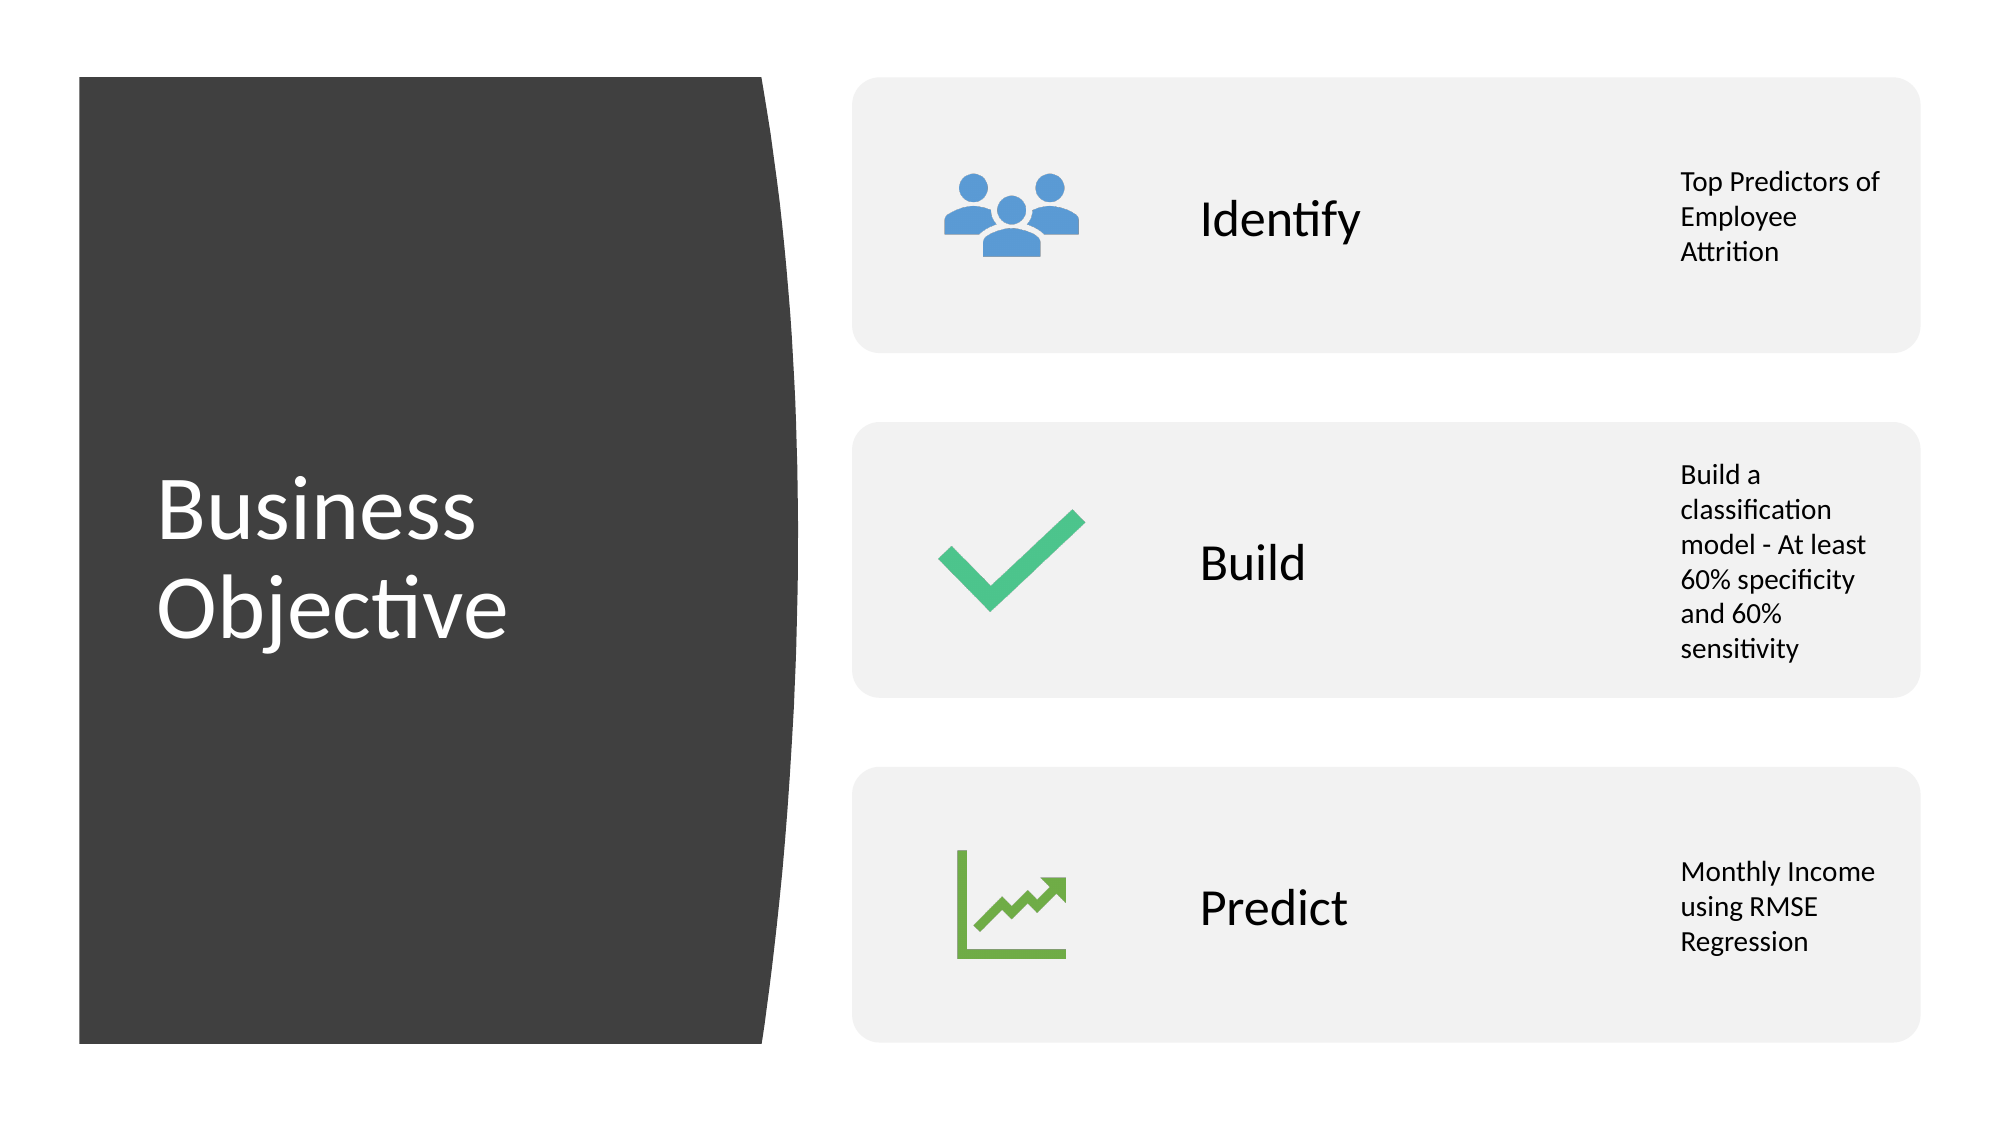

Identify
Top Predictors of Employee Attrition
Build
Build a classification model - At least 60% specificity and 60% sensitivity
Predict
Monthly Income using RMSE Regression

# Business Objective